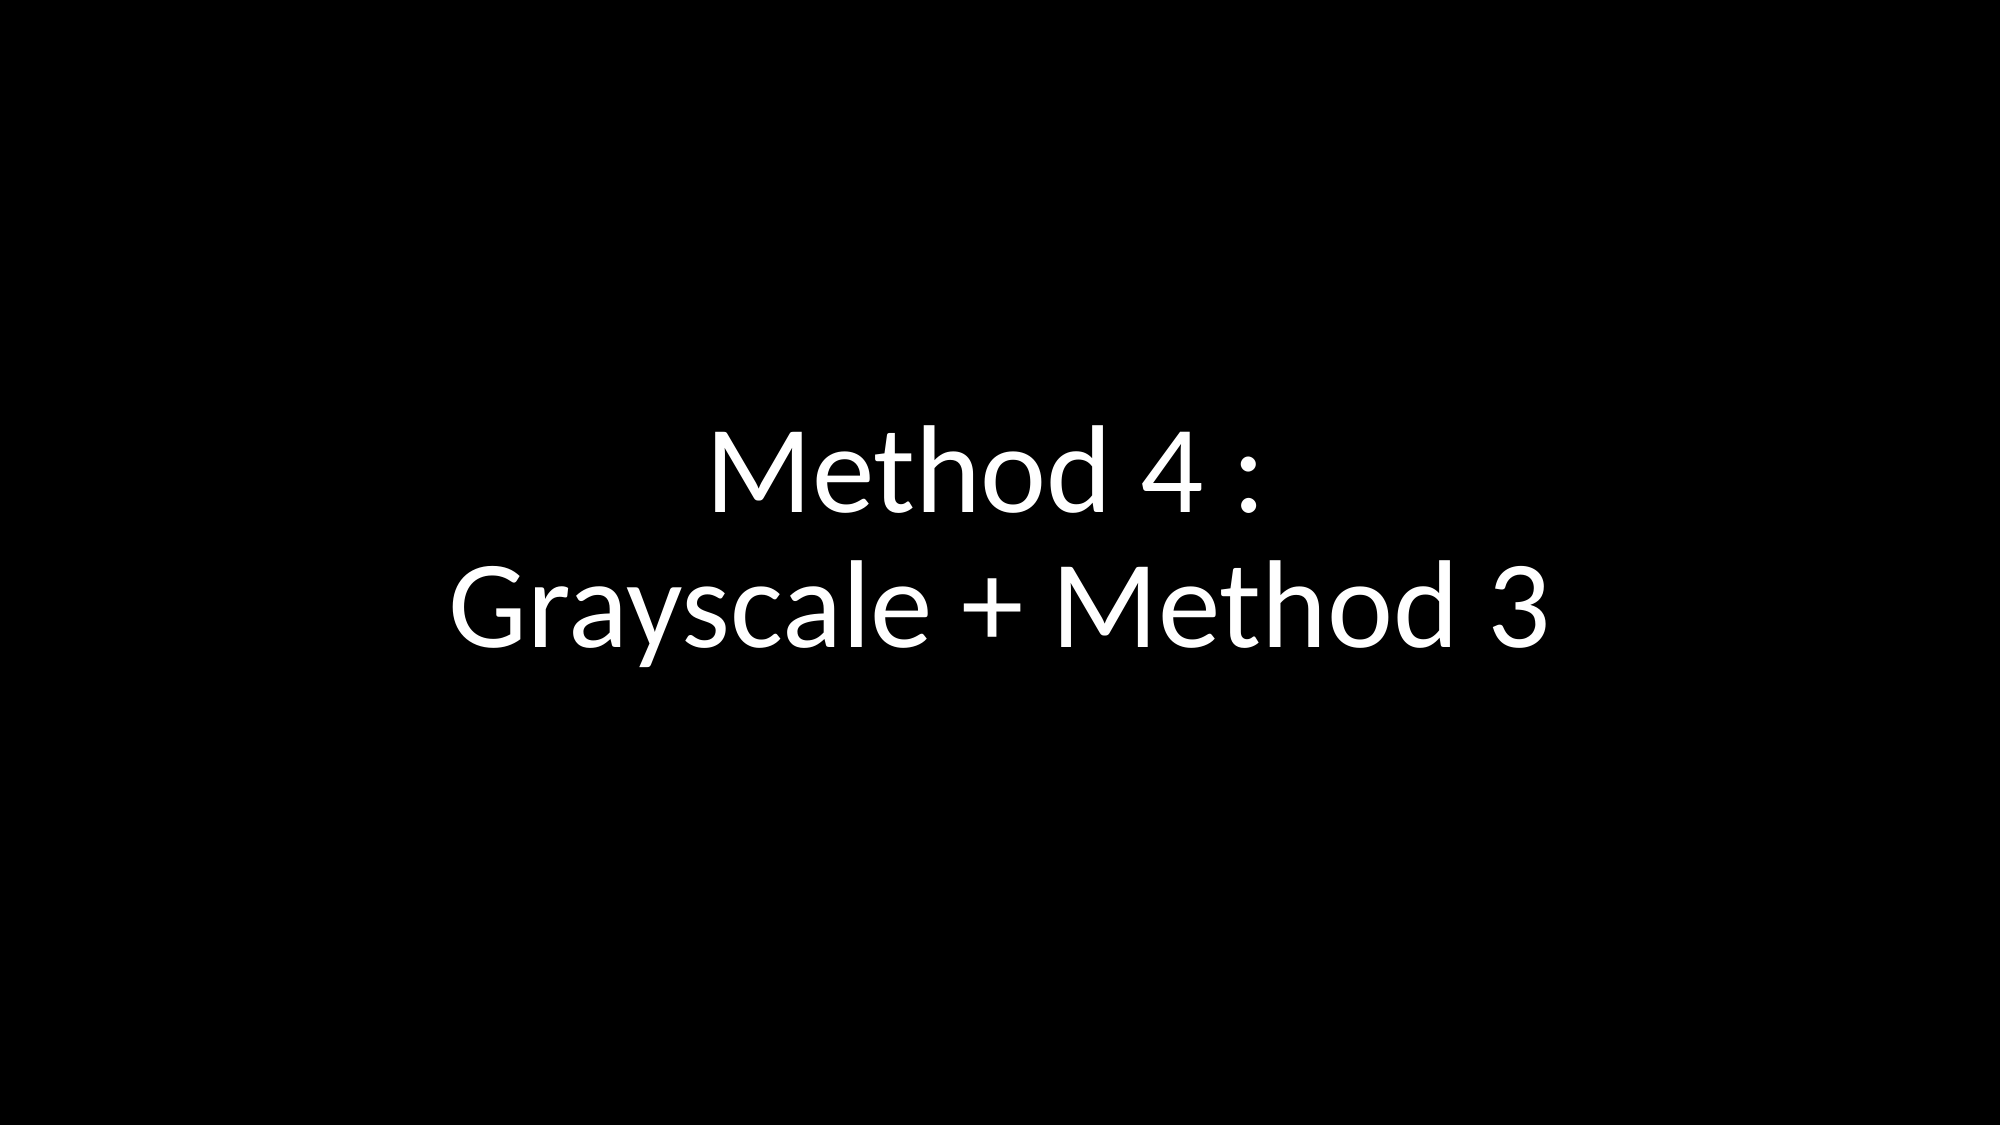

# Method 4 : Grayscale + Method 3